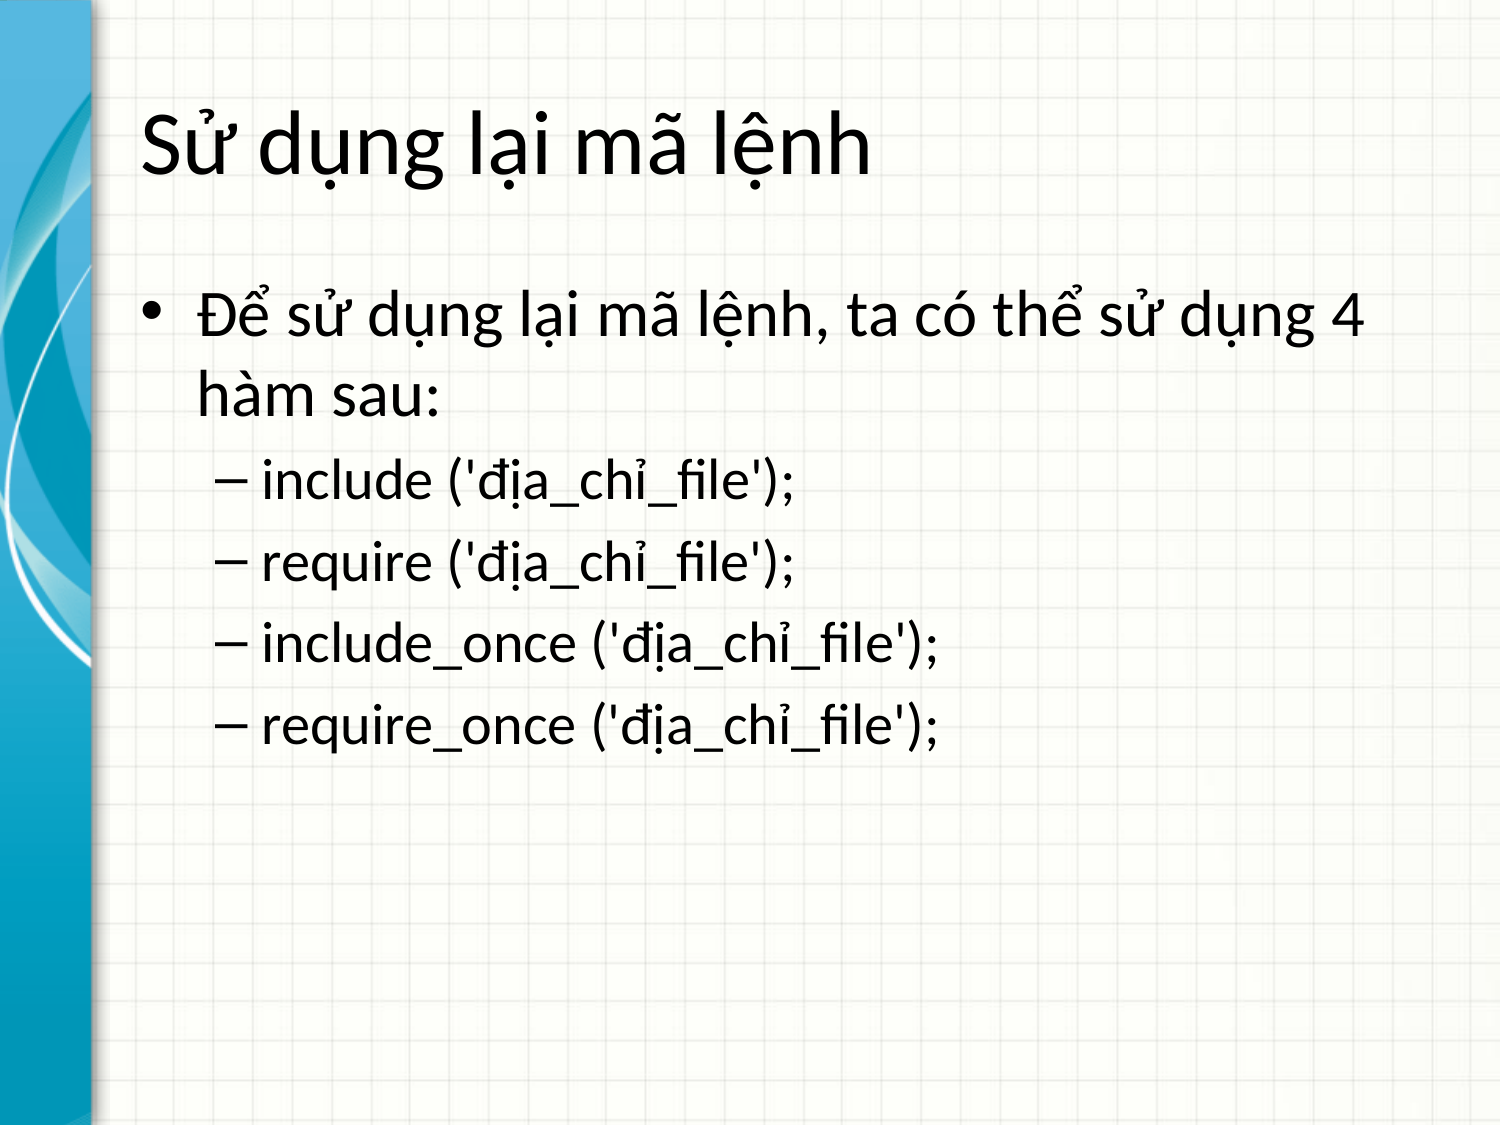

# Sử dụng lại mã lệnh
Để sử dụng lại mã lệnh, ta có thể sử dụng 4 hàm sau:
include ('địa_chỉ_file');
require ('địa_chỉ_file');
include_once ('địa_chỉ_file');
require_once ('địa_chỉ_file');